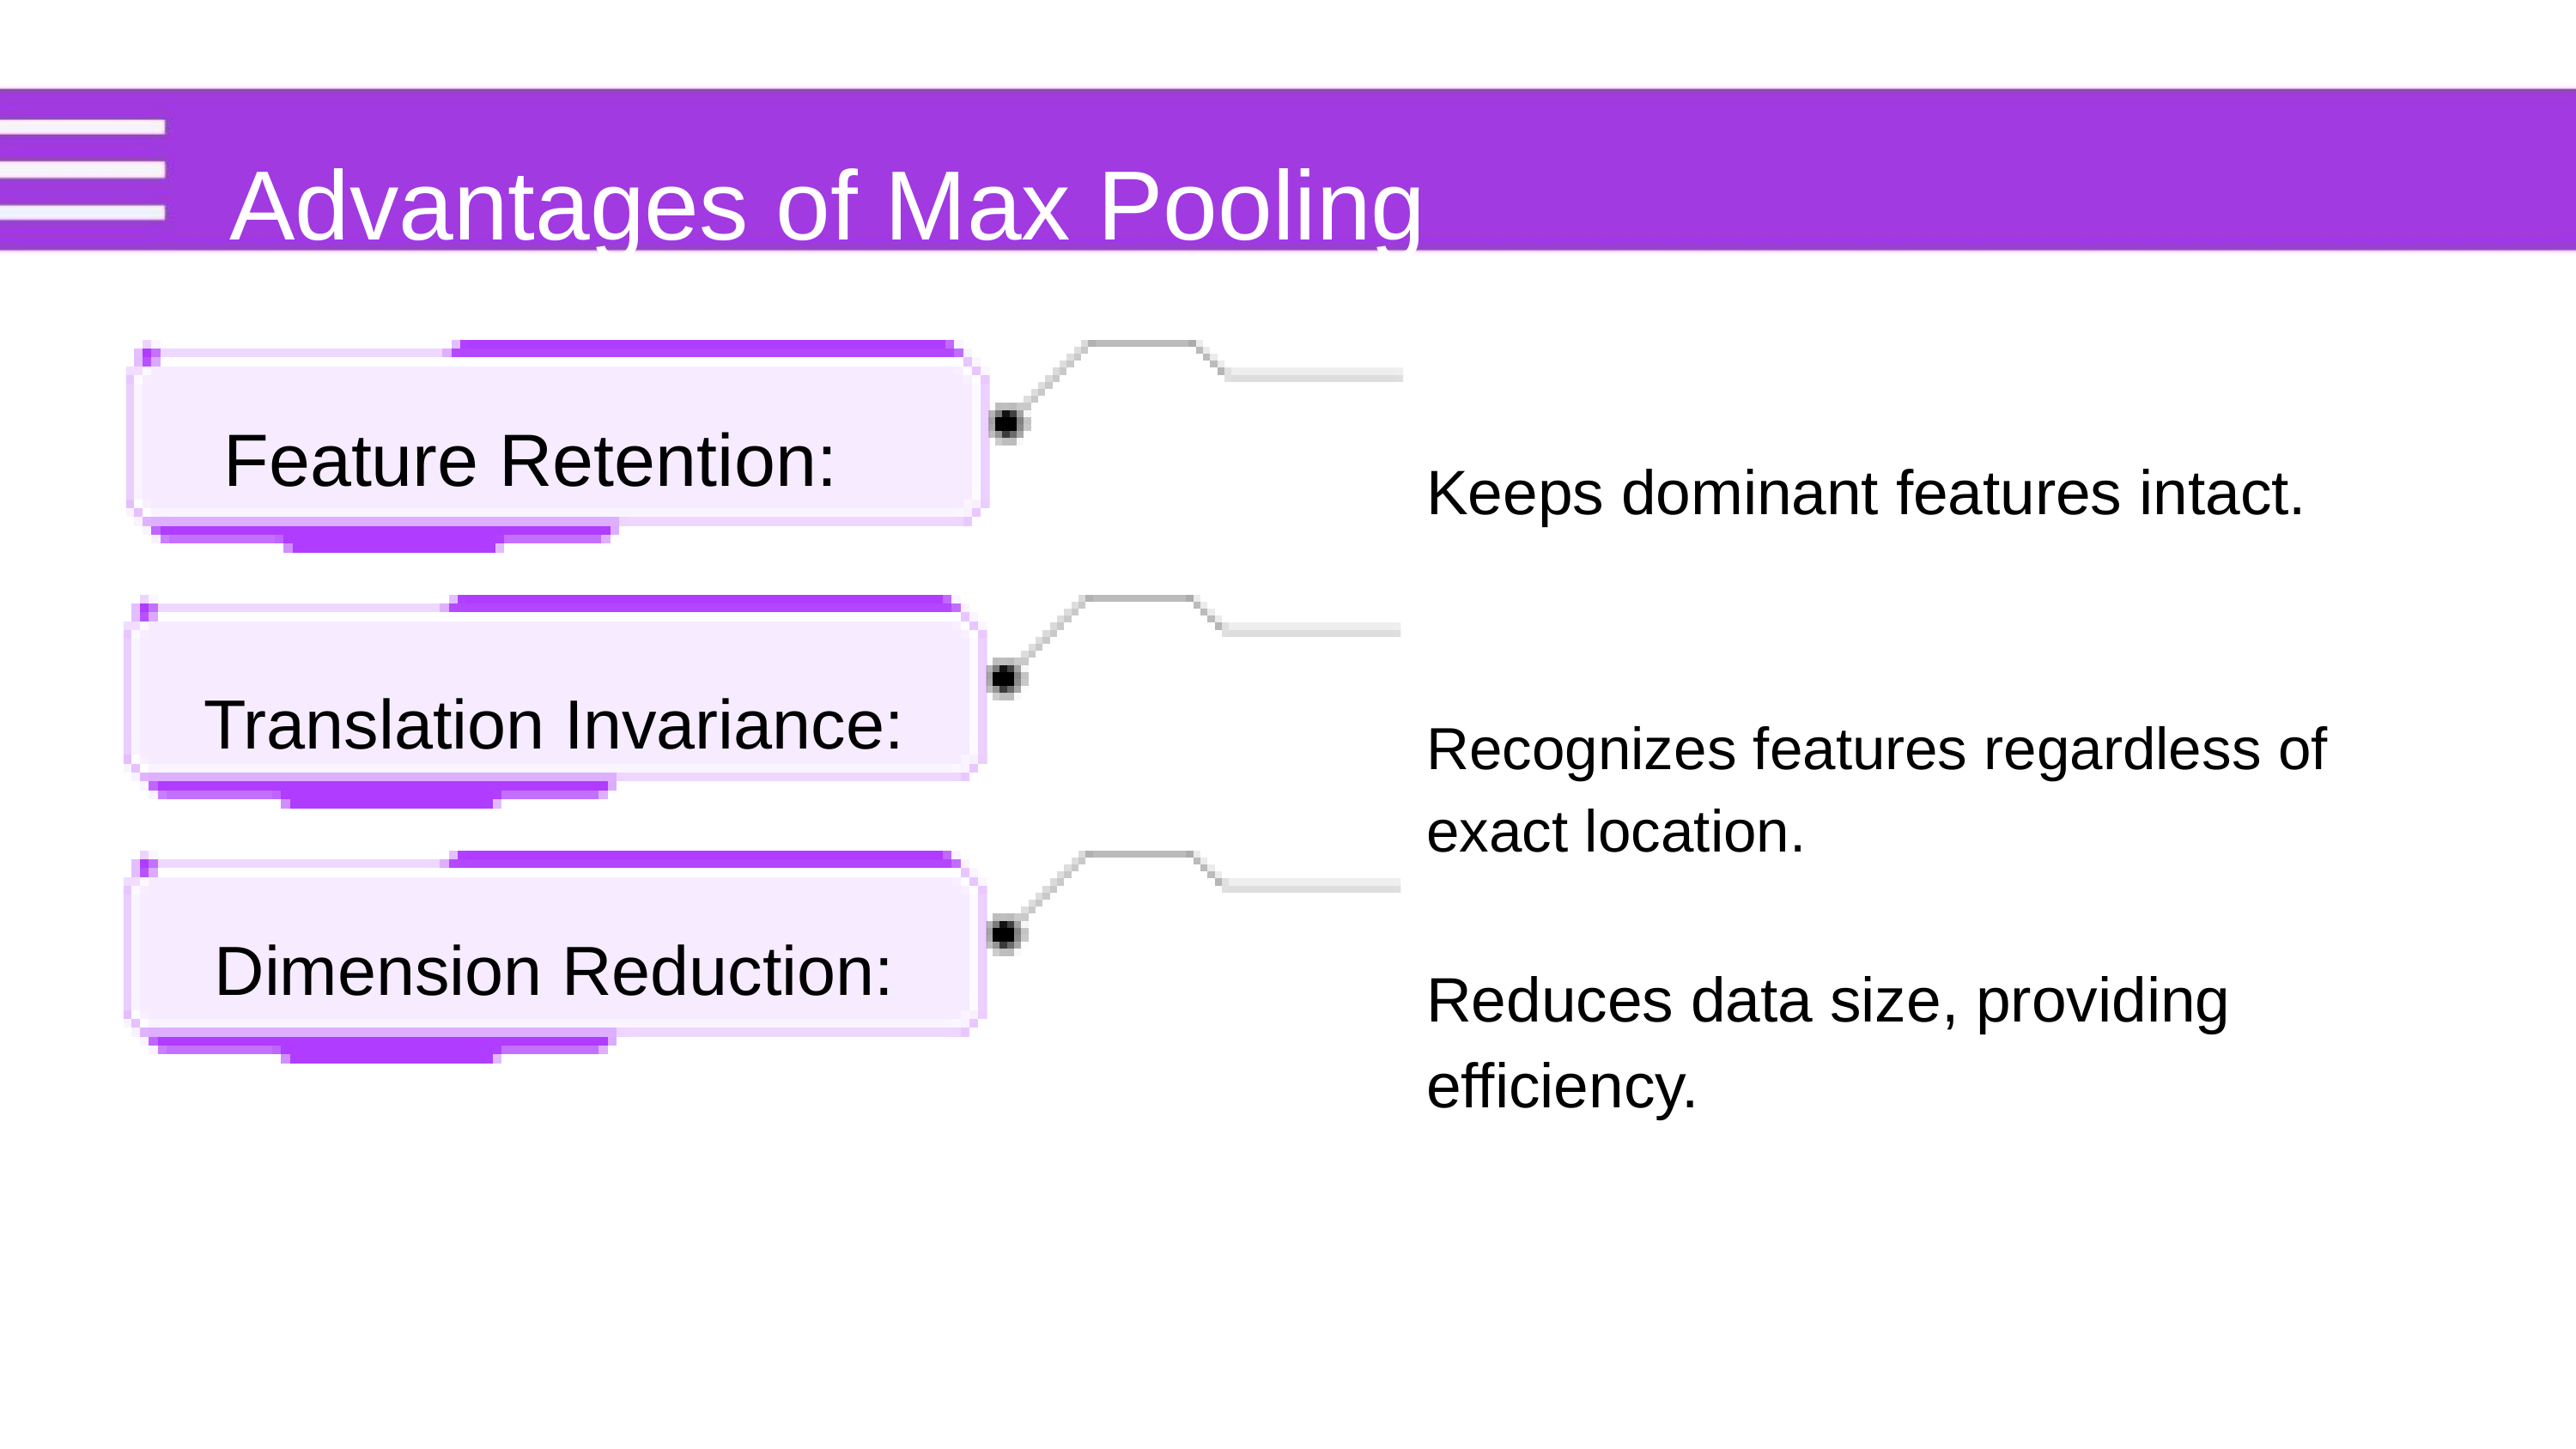

Advantages of Max Pooling

Feature Retention:
Keeps dominant features intact.

Translation Invariance:
Recognizes features regardless of exact location.

Dimension Reduction:
Reduces data size, providing efficiency.